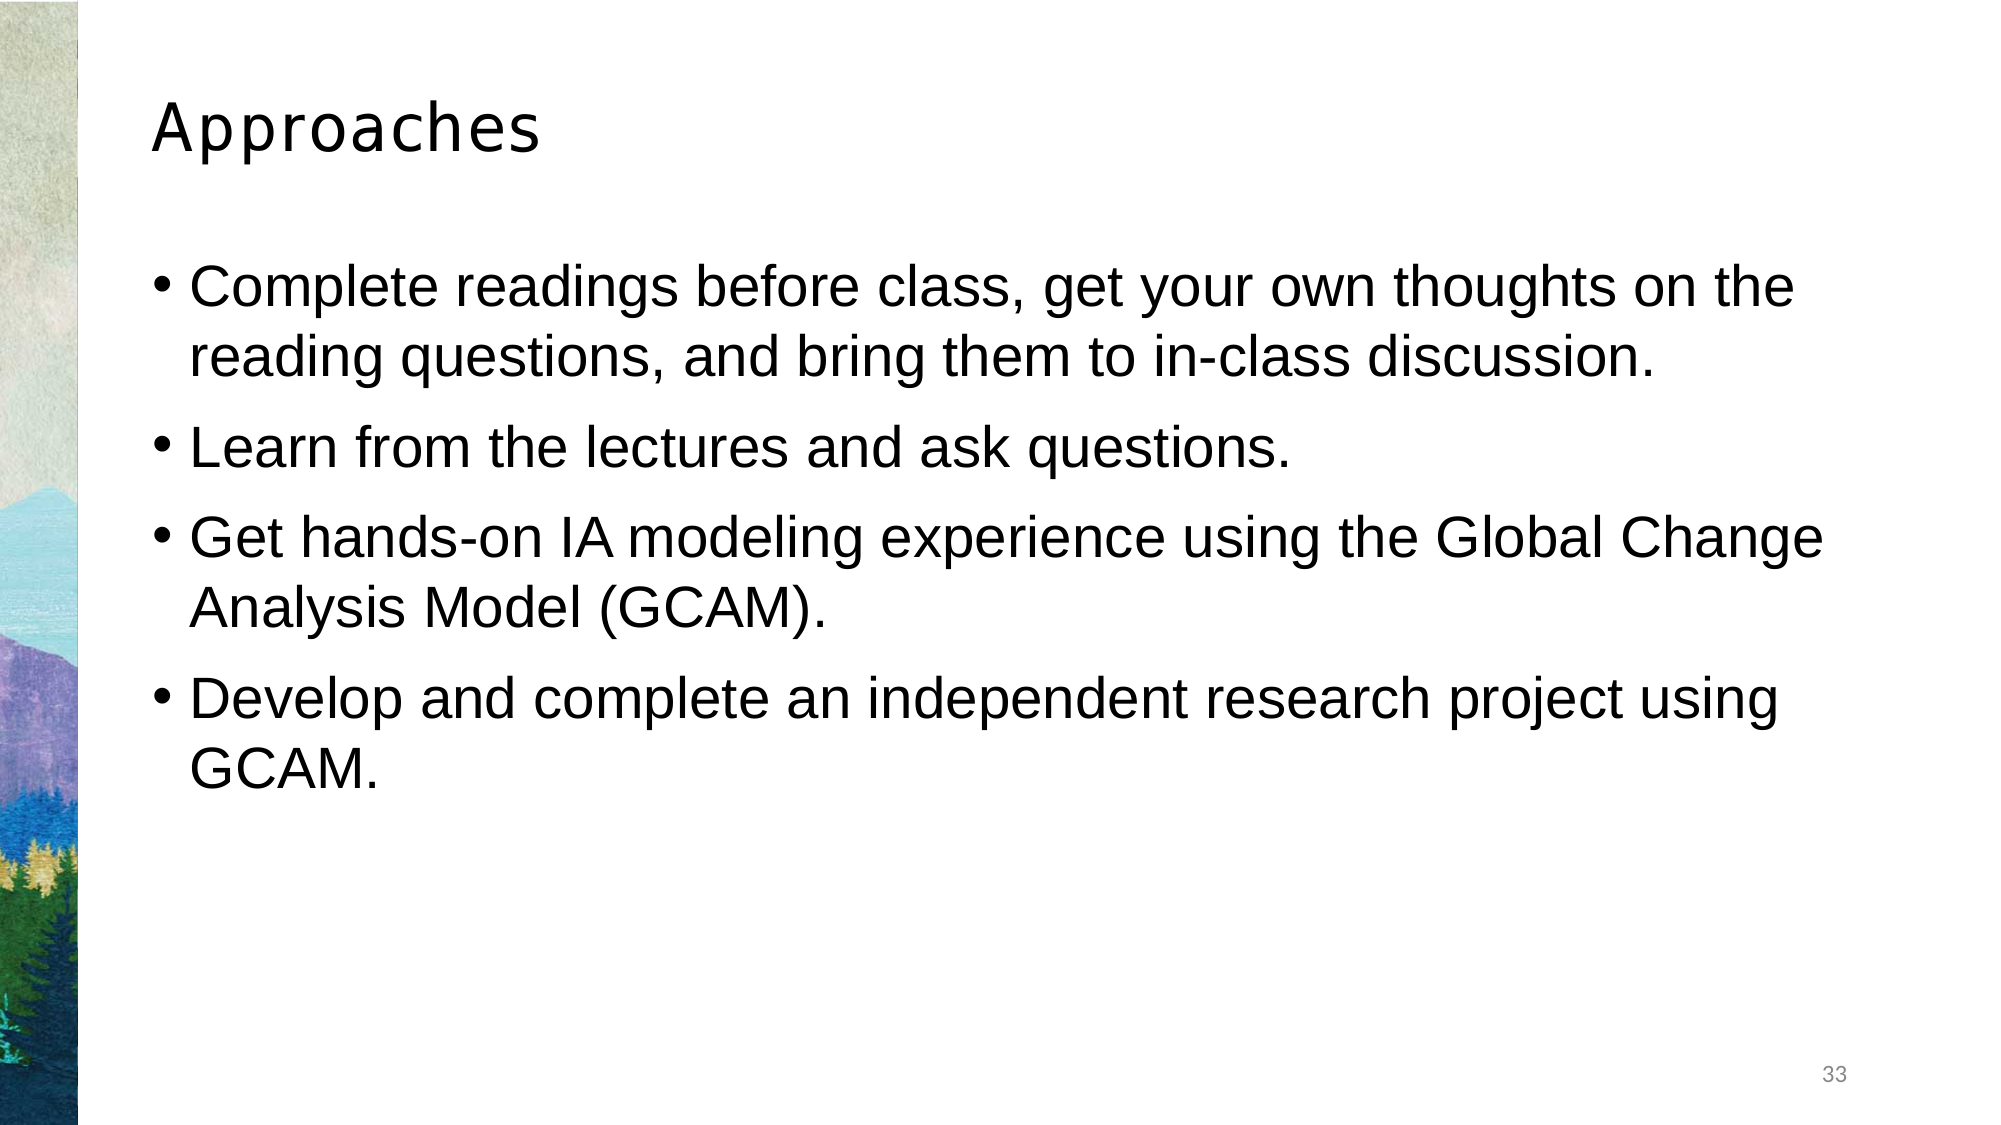

# Approaches
Complete readings before class, get your own thoughts on the reading questions, and bring them to in-class discussion.
Learn from the lectures and ask questions.
Get hands-on IA modeling experience using the Global Change Analysis Model (GCAM).
Develop and complete an independent research project using GCAM.